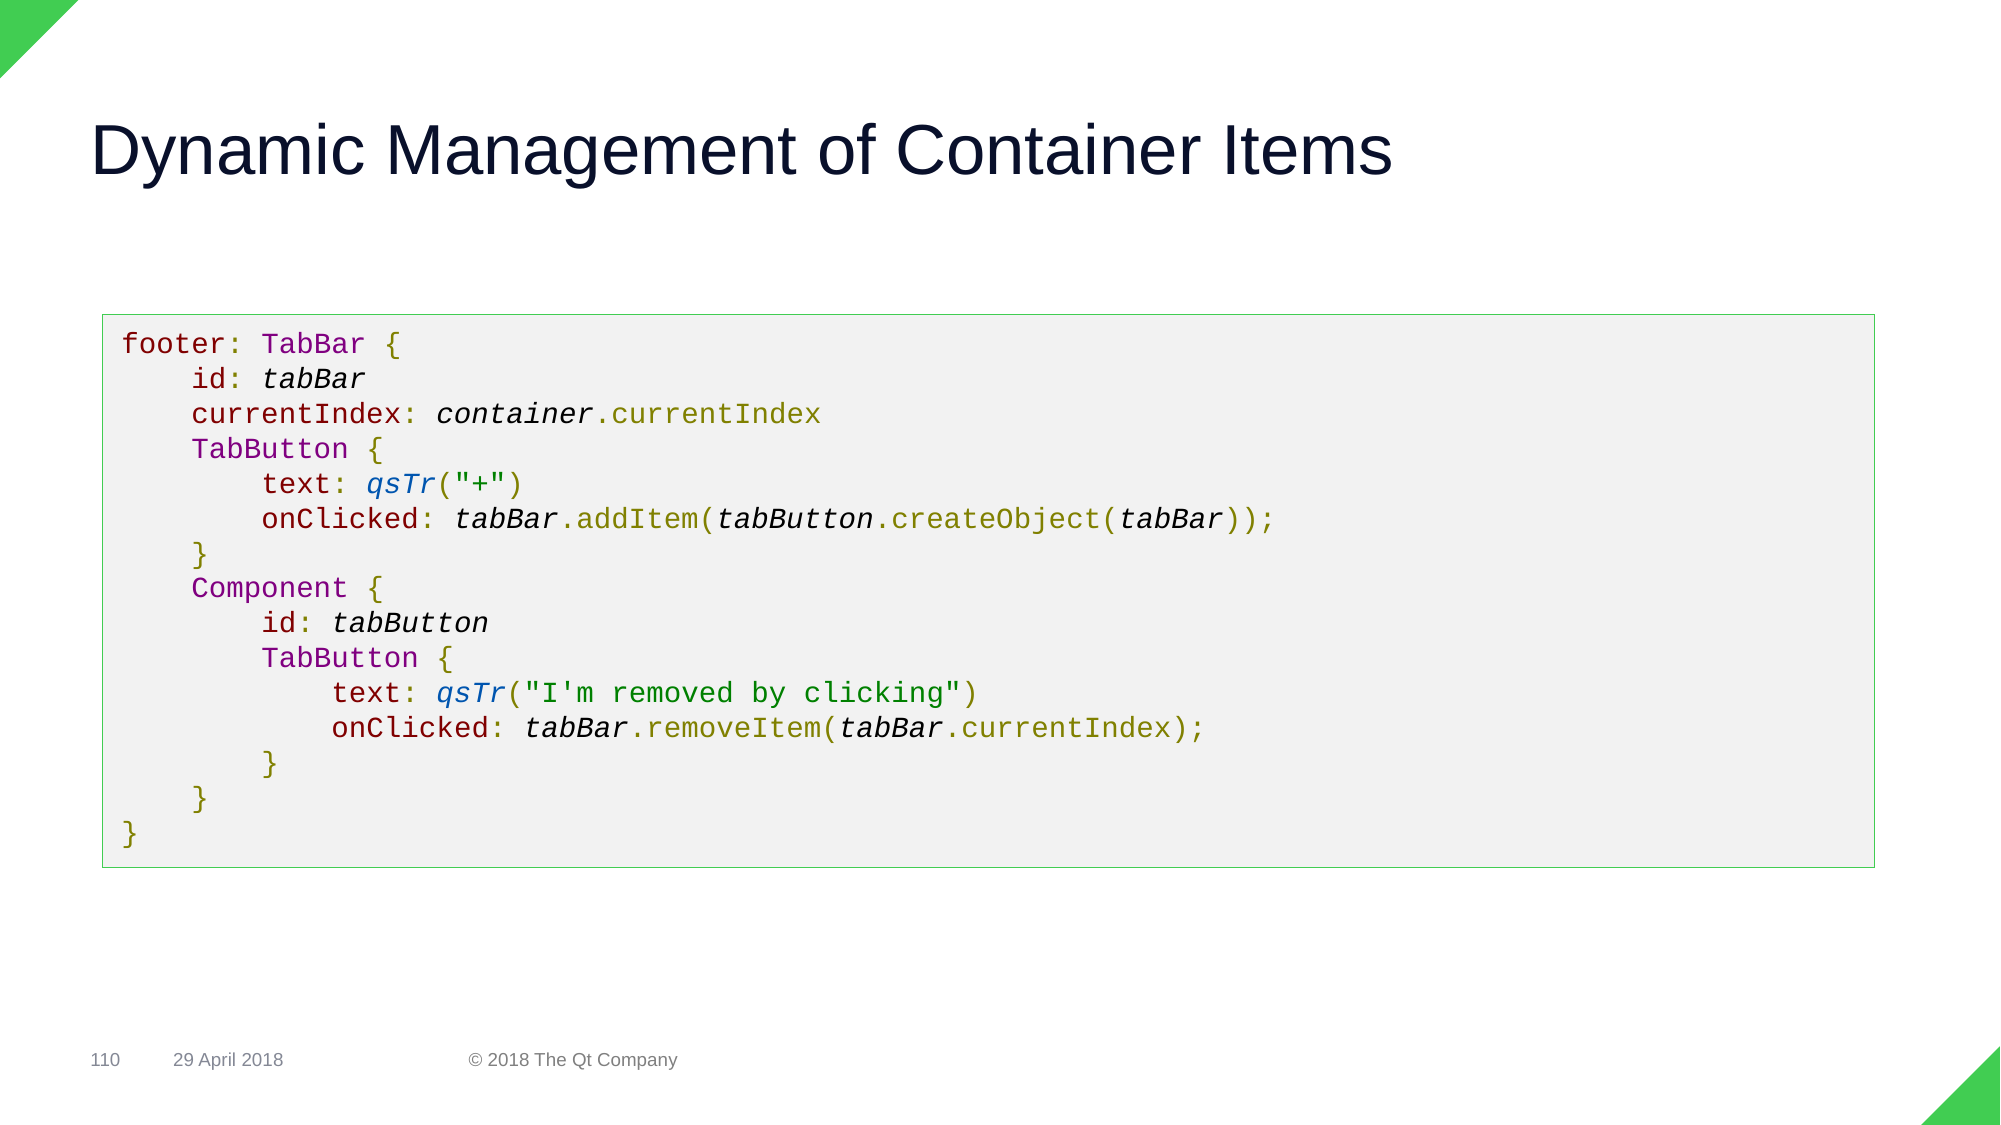

# Dynamic Management of Container Items
footer: TabBar {
    id: tabBar
    currentIndex: container.currentIndex
    TabButton {
        text: qsTr("+")
        onClicked: tabBar.addItem(tabButton.createObject(tabBar));
    }
    Component {
        id: tabButton
        TabButton {
            text: qsTr("I'm removed by clicking")
            onClicked: tabBar.removeItem(tabBar.currentIndex);
        }
    }
}
110
29 April 2018
© 2018 The Qt Company